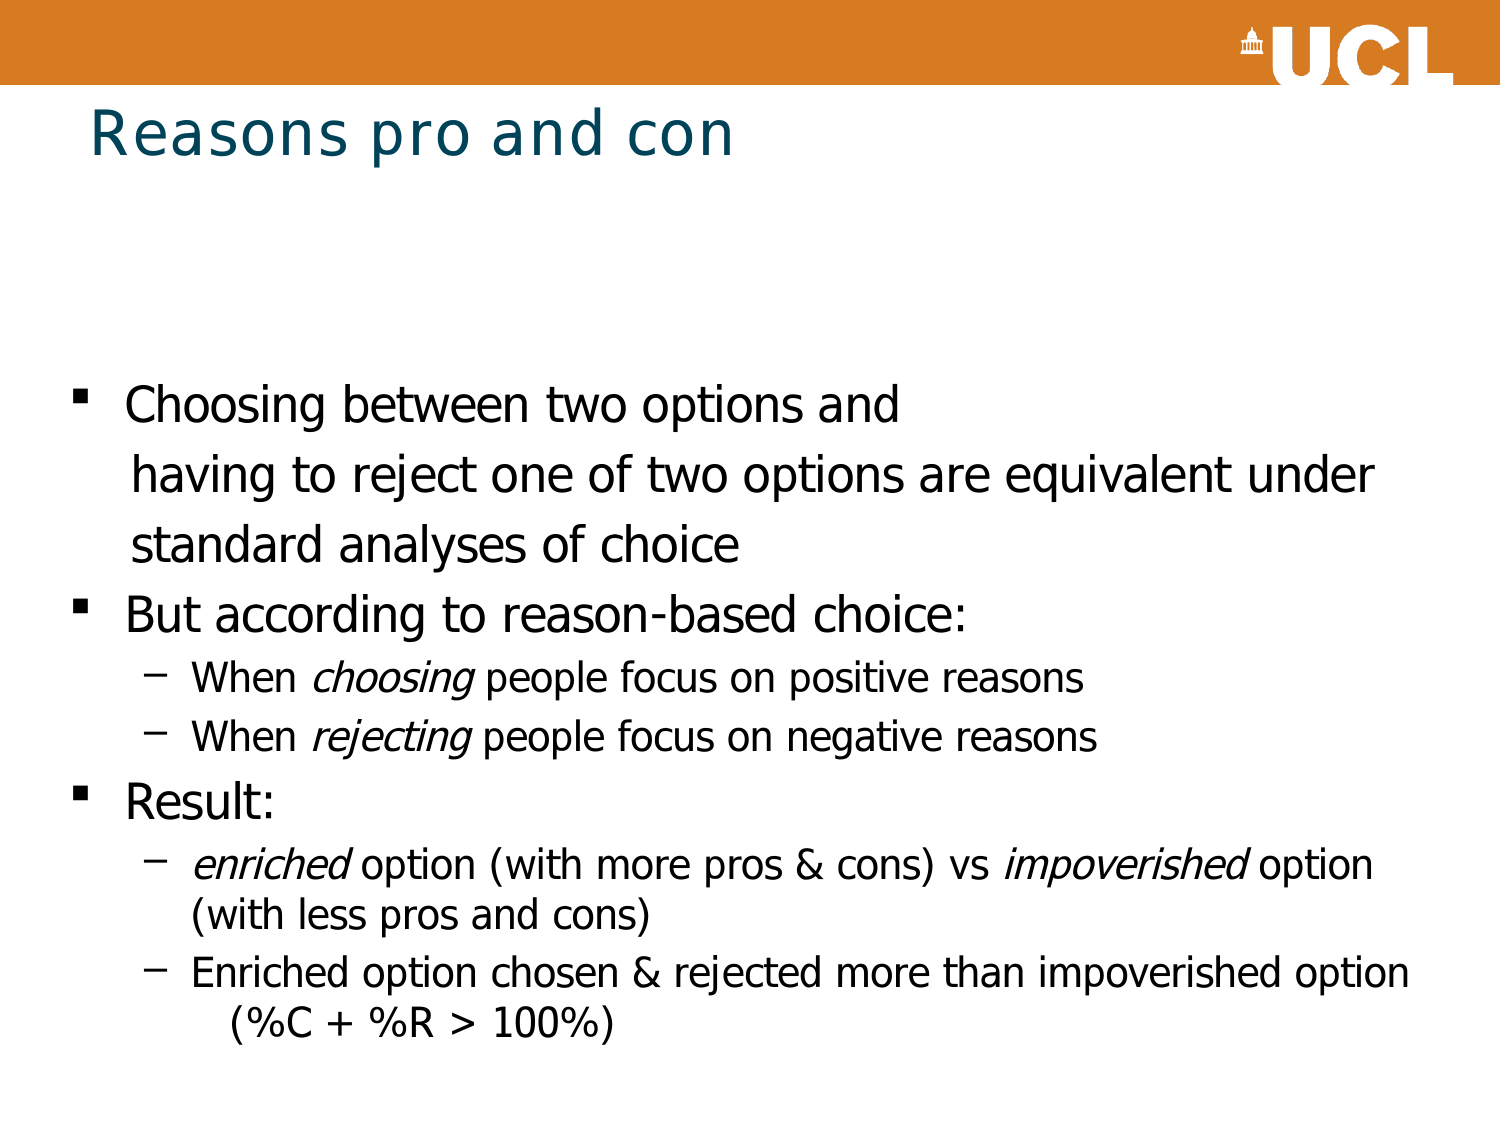

# Reasons pro and con
Choosing between two options and
    having to reject one of two options are equivalent under
    standard analyses of choice
But according to reason-based choice:
When choosing people focus on positive reasons
When rejecting people focus on negative reasons
Result:
enriched option (with more pros & cons) vs impoverished option  (with less pros and cons)
Enriched option chosen & rejected more than impoverished option     (%C + %R > 100%)